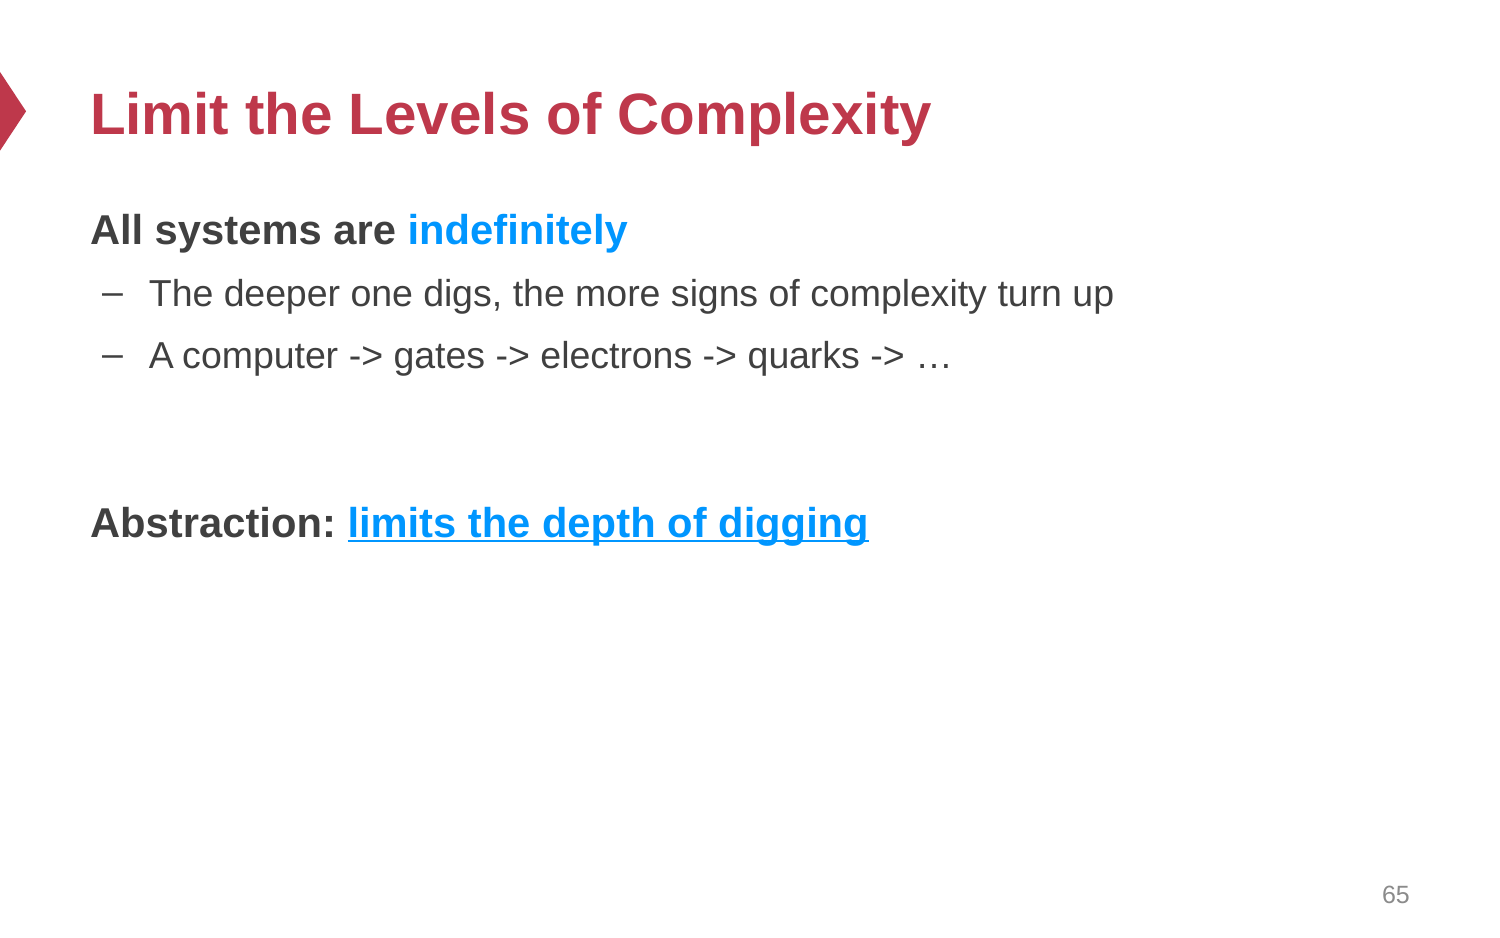

# Limit the Levels of Complexity
All systems are indefinitely
The deeper one digs, the more signs of complexity turn up
A computer -> gates -> electrons -> quarks -> …

Abstraction: limits the depth of digging
65